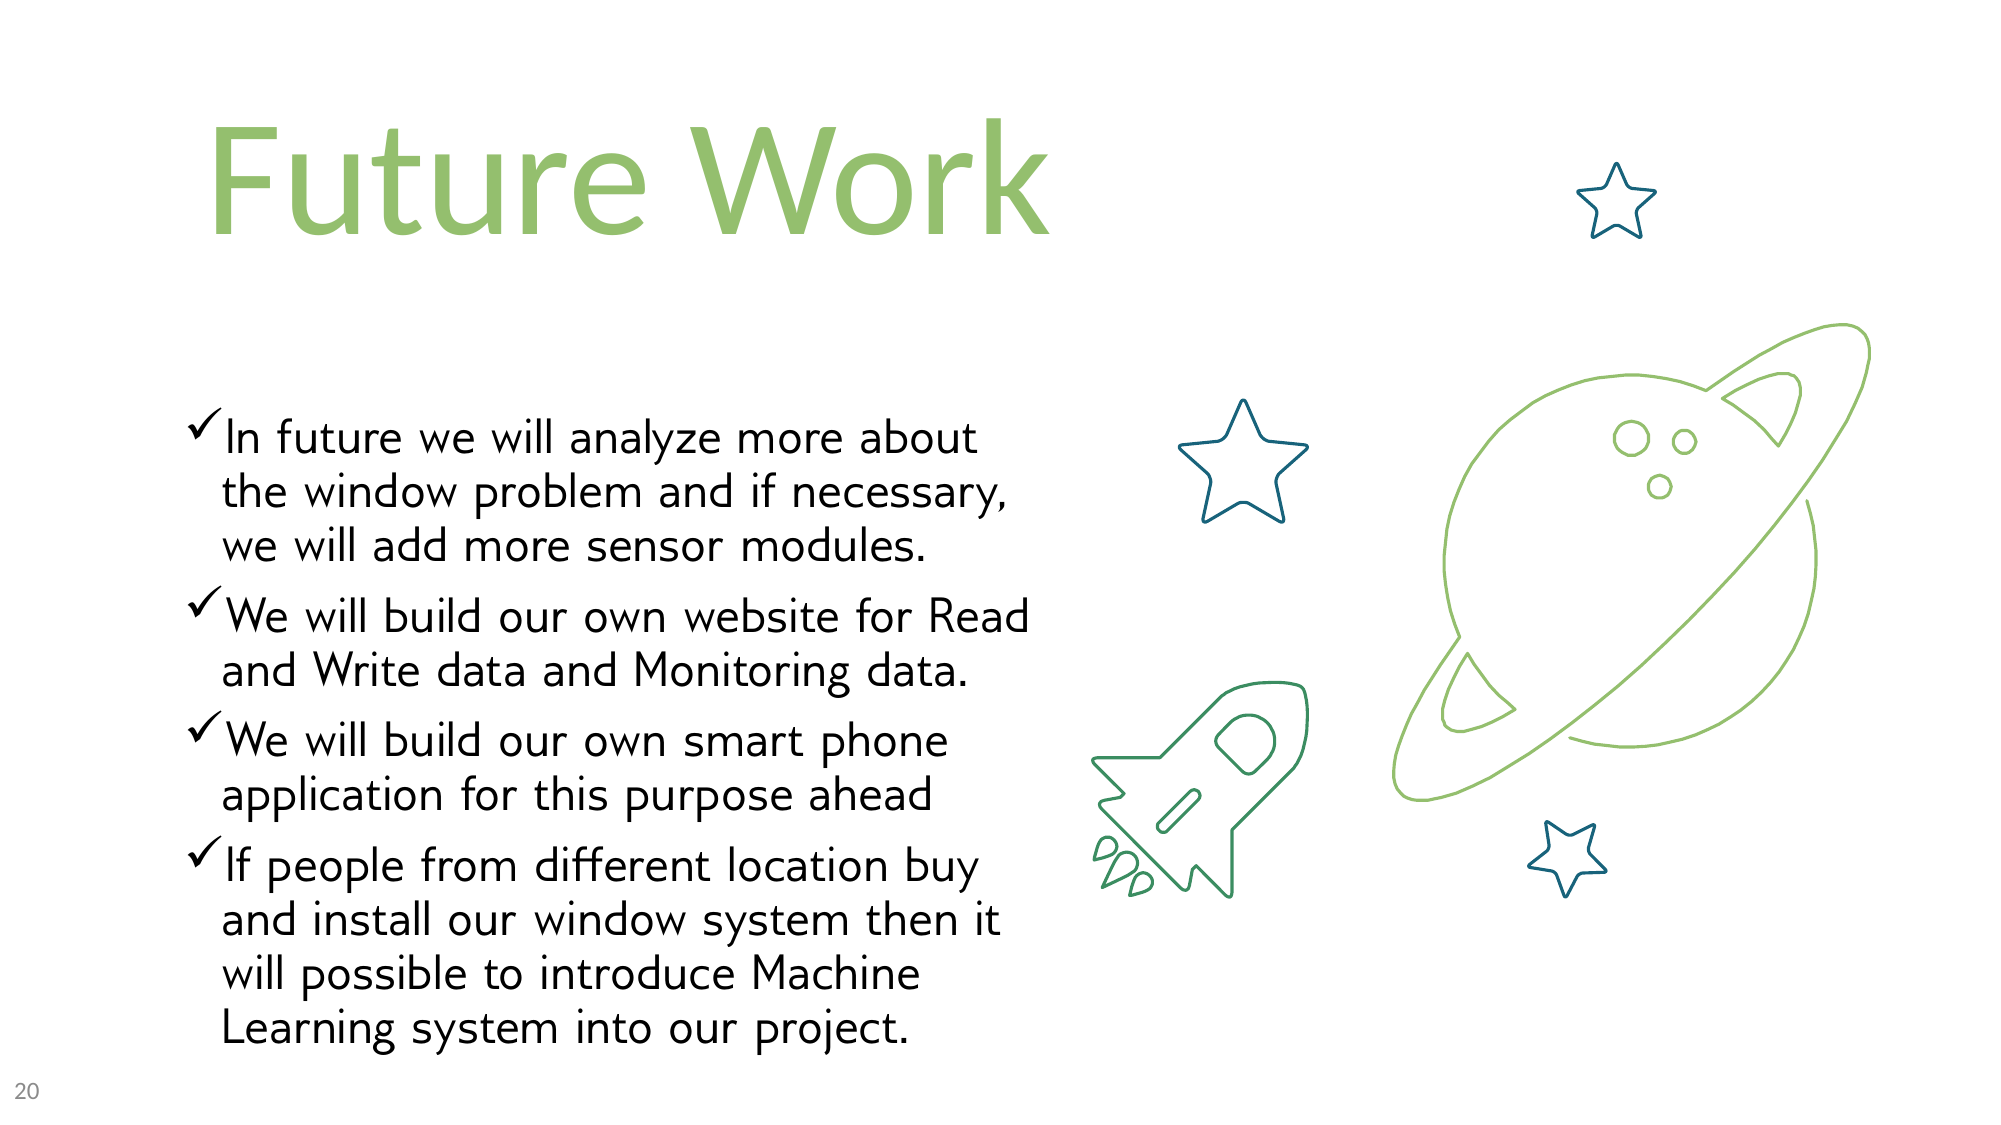

Future Work

In future we will analyze more about the window problem and if necessary, we will add more sensor modules.
We will build our own website for Read and Write data and Monitoring data.
We will build our own smart phone application for this purpose ahead
If people from different location buy and install our window system then it will possible to introduce Machine Learning system into our project.

20